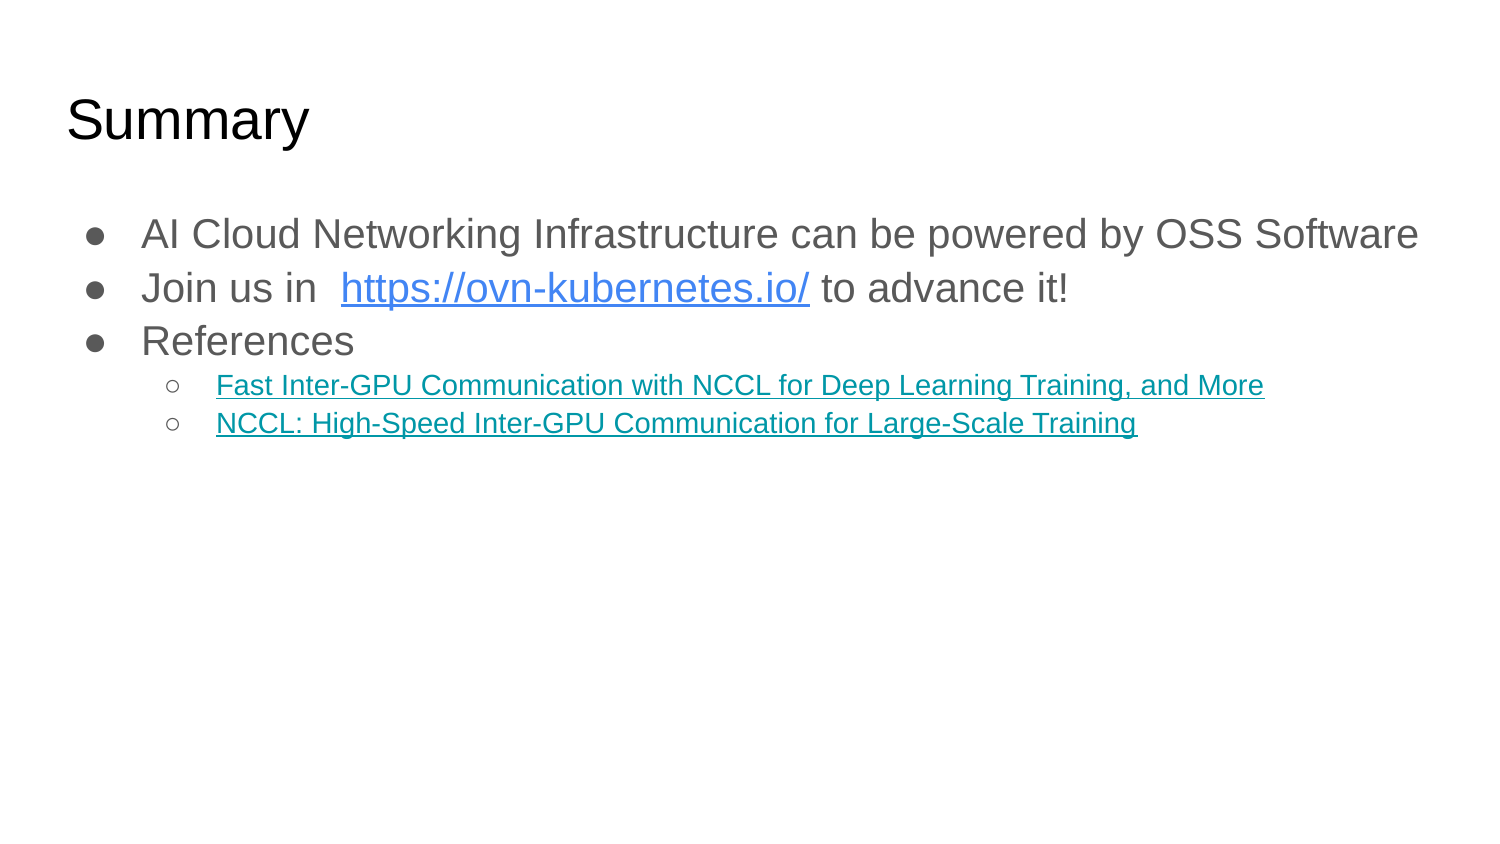

# Summary
AI Cloud Networking Infrastructure can be powered by OSS Software
Join us in  https://ovn-kubernetes.io/ to advance it!
References
Fast Inter-GPU Communication with NCCL for Deep Learning Training, and More
NCCL: High-Speed Inter-GPU Communication for Large-Scale Training